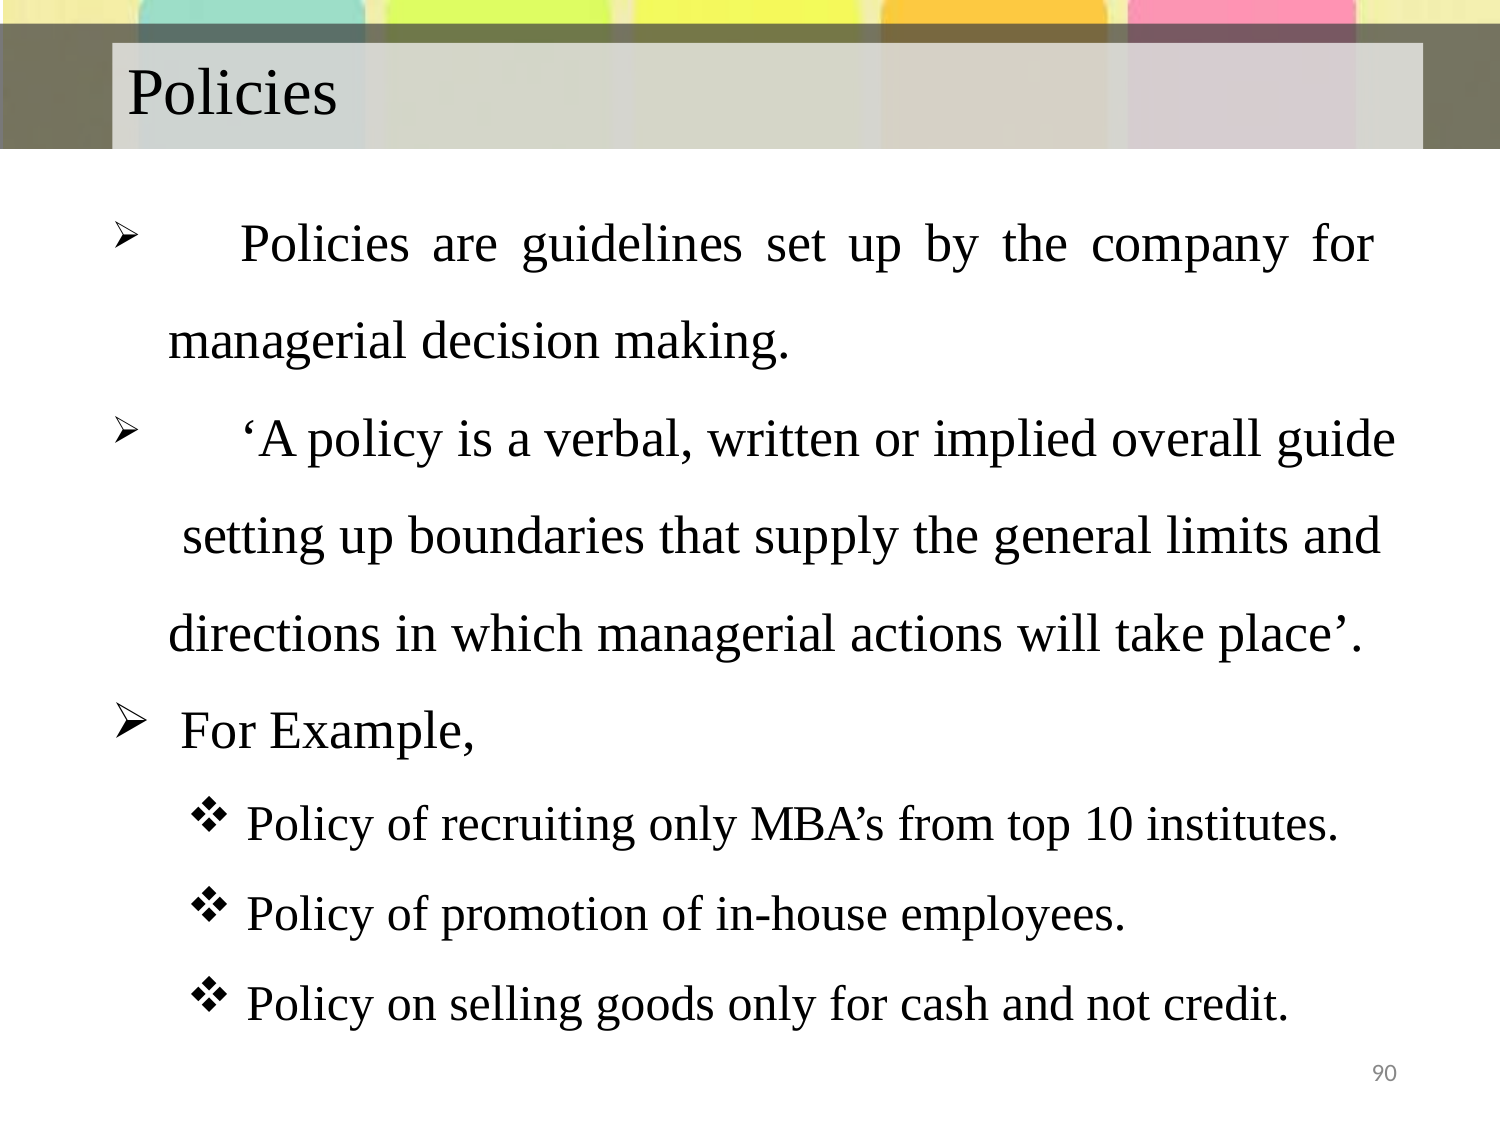

# Policies
	Policies are guidelines set up by the company for  managerial decision making.
	‘A policy is a verbal, written or implied overall guide  setting up boundaries that supply the general limits and  directions in which managerial actions will take place’.
For Example,
Policy of recruiting only MBA’s from top 10 institutes.
Policy of promotion of in-house employees.
Policy on selling goods only for cash and not credit.
90